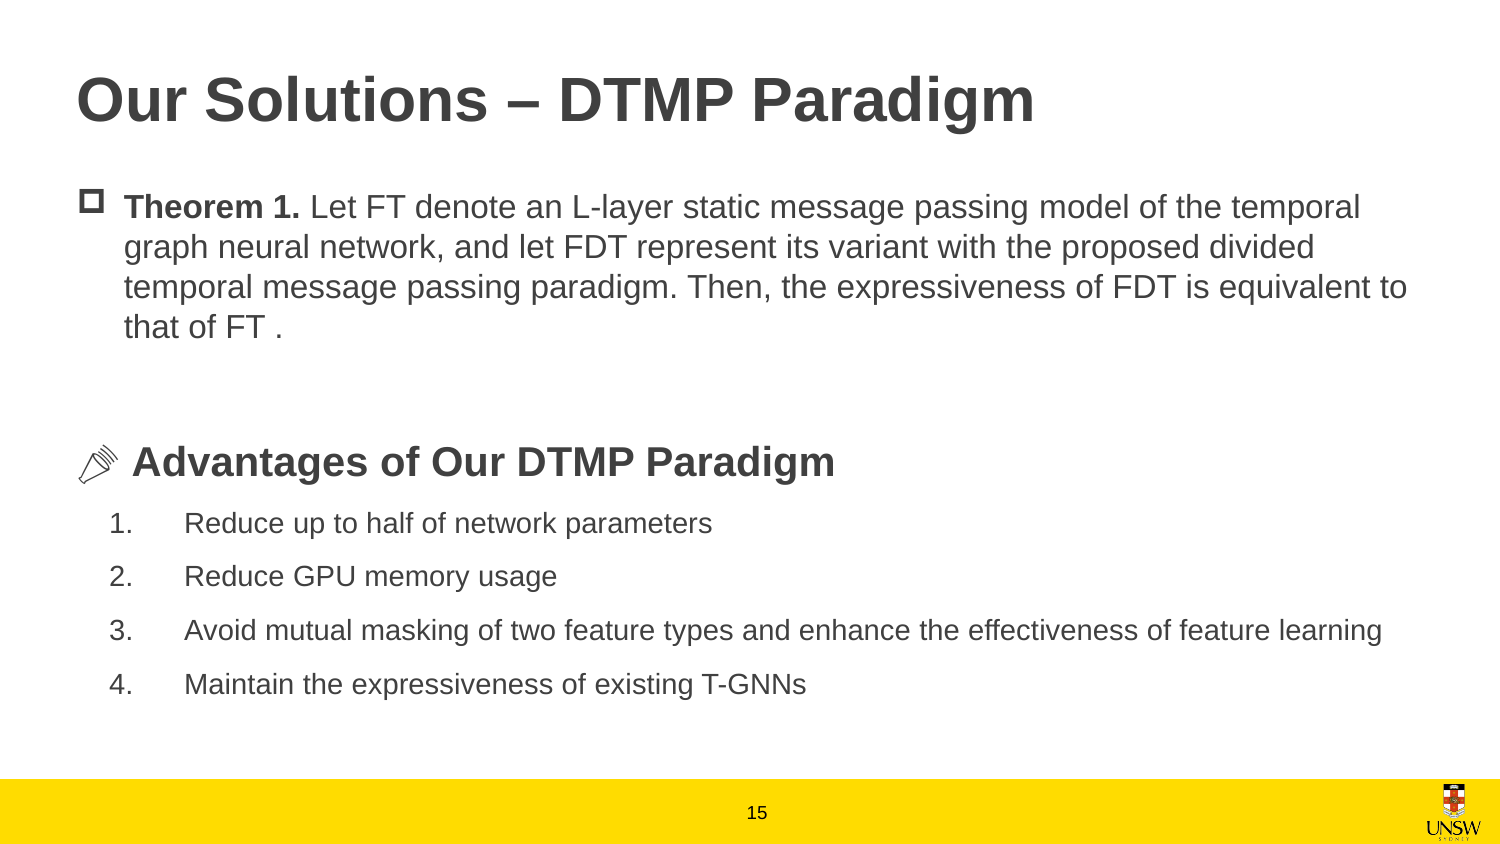

# Our Solutions – DTMP Paradigm
Theorem 1. Let FT denote an L-layer static message passing model of the temporal graph neural network, and let FDT represent its variant with the proposed divided temporal message passing paradigm. Then, the expressiveness of FDT is equivalent to that of FT .

📣 Advantages of Our DTMP Paradigm
Reduce up to half of network parameters
Reduce GPU memory usage
Avoid mutual masking of two feature types and enhance the effectiveness of feature learning
Maintain the expressiveness of existing T-GNNs